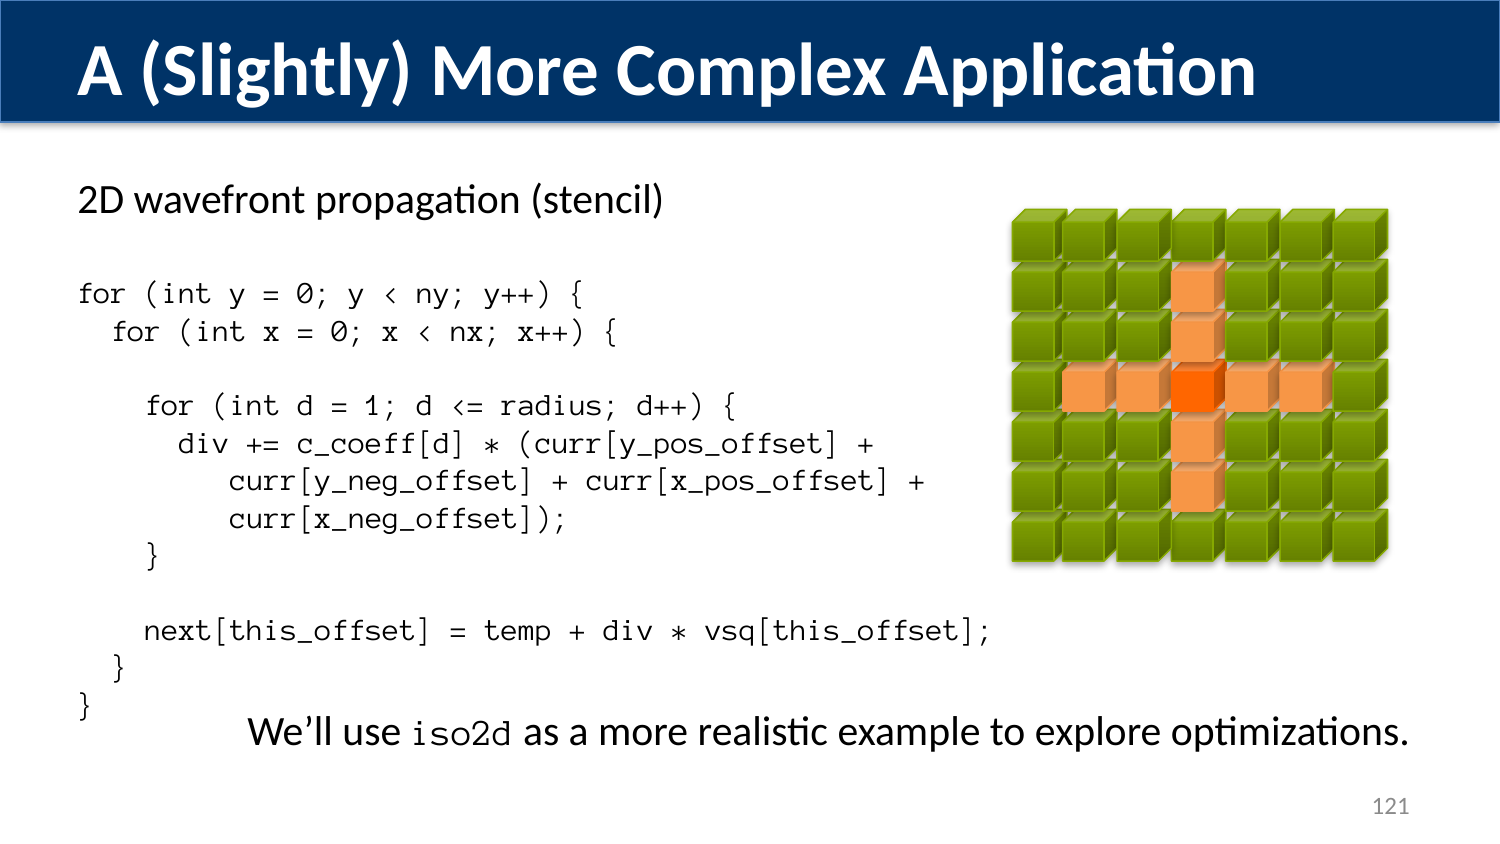

A (Slightly) More Complex Application
2D wavefront propagation (stencil)

for (int y = 0; y < ny; y++) {
  for (int x = 0; x < nx; x++) {

    for (int d = 1; d <= radius; d++) {
      div += c_coeff[d] * (curr[y_pos_offset] +
         curr[y_neg_offset] + curr[x_pos_offset] +
         curr[x_neg_offset]);
    }

    next[this_offset] = temp + div * vsq[this_offset];
  }
}

We’ll use iso2d as a more realistic example to explore optimizations.
121